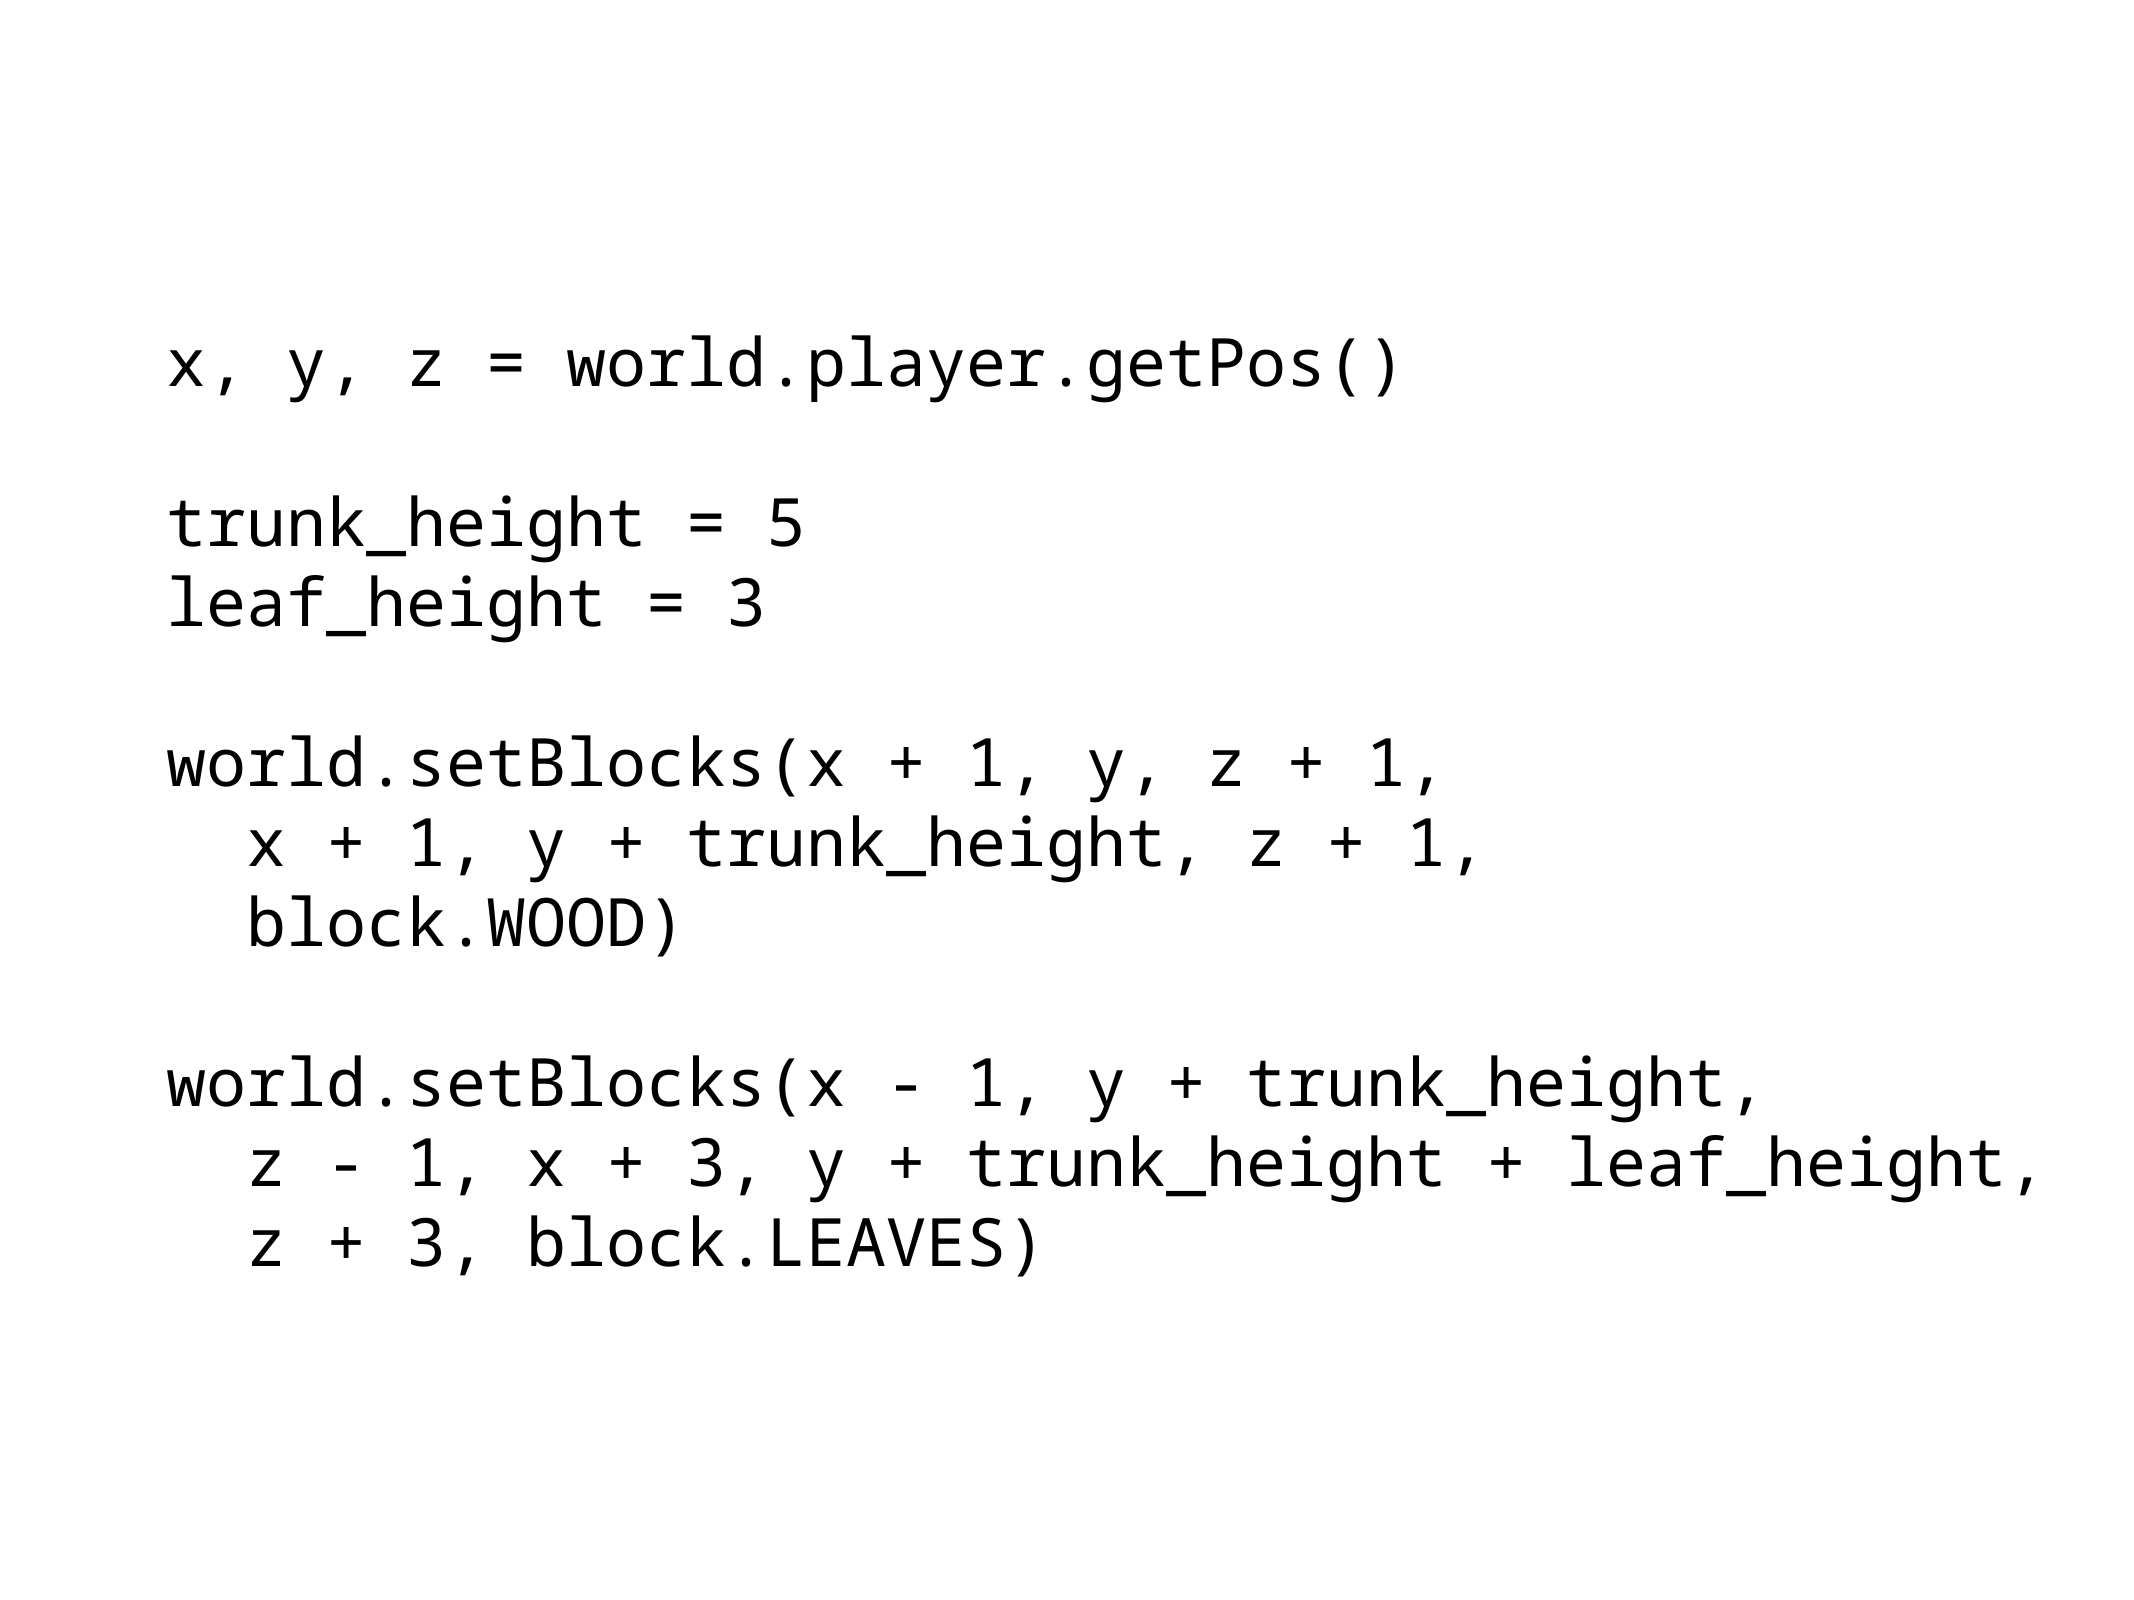

x, y, z = world.player.getPos()

trunk_height = 5
leaf_height = 3

world.setBlocks(x + 1, y, z + 1,
  x + 1, y + trunk_height, z + 1,
  block.WOOD)

world.setBlocks(x - 1, y + trunk_height,
  z - 1, x + 3, y + trunk_height + leaf_height,
  z + 3, block.LEAVES)